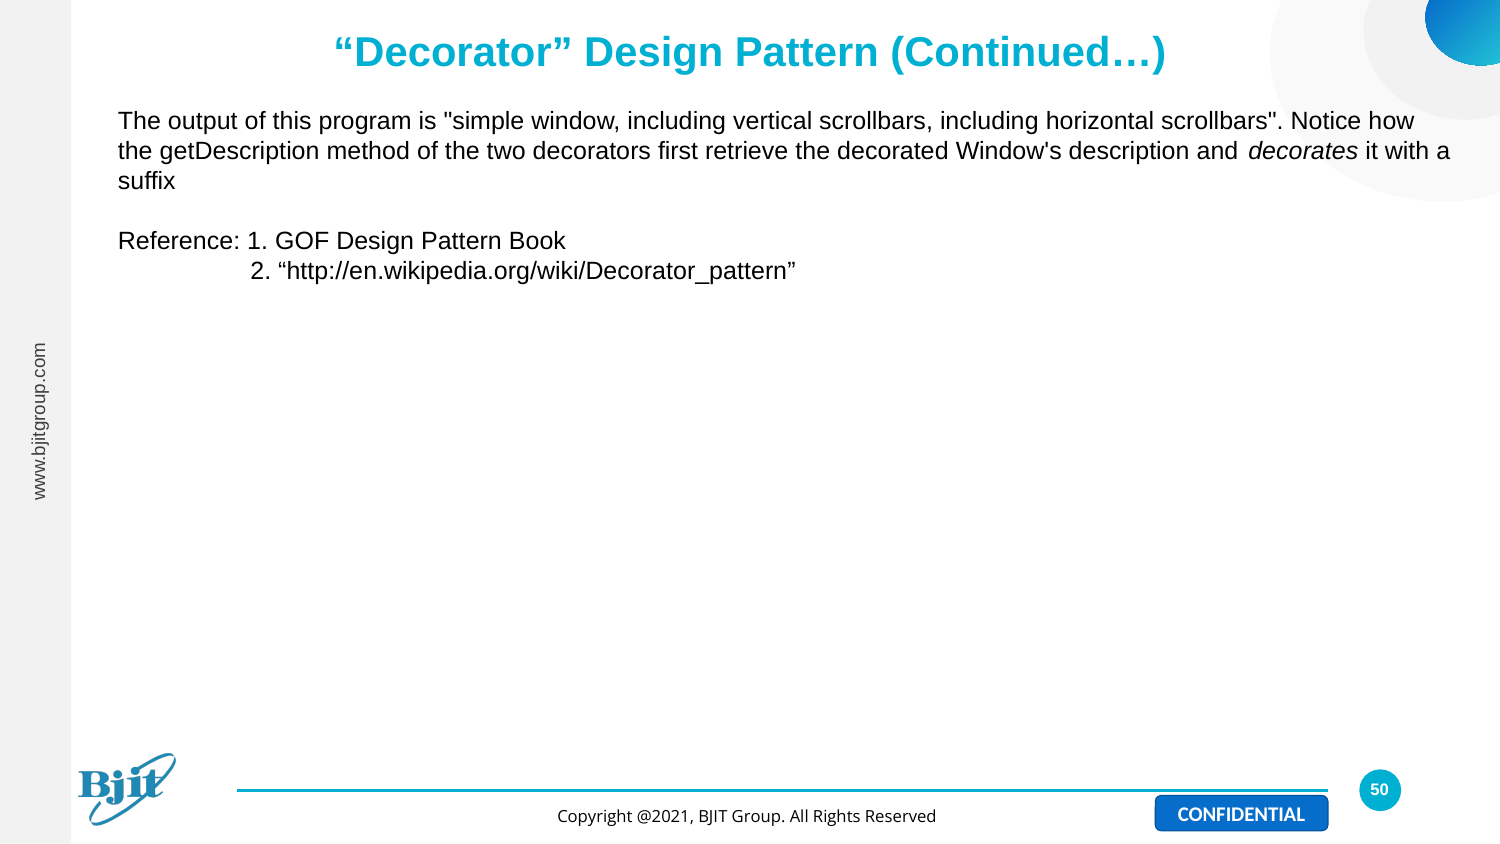

# “Decorator” Design Pattern (Continued…)
The output of this program is "simple window, including vertical scrollbars, including horizontal scrollbars". Notice how the getDescription method of the two decorators first retrieve the decorated Window's description and decorates it with a suffix

Reference: 1. GOF Design Pattern Book
                   2. “http://en.wikipedia.org/wiki/Decorator_pattern”